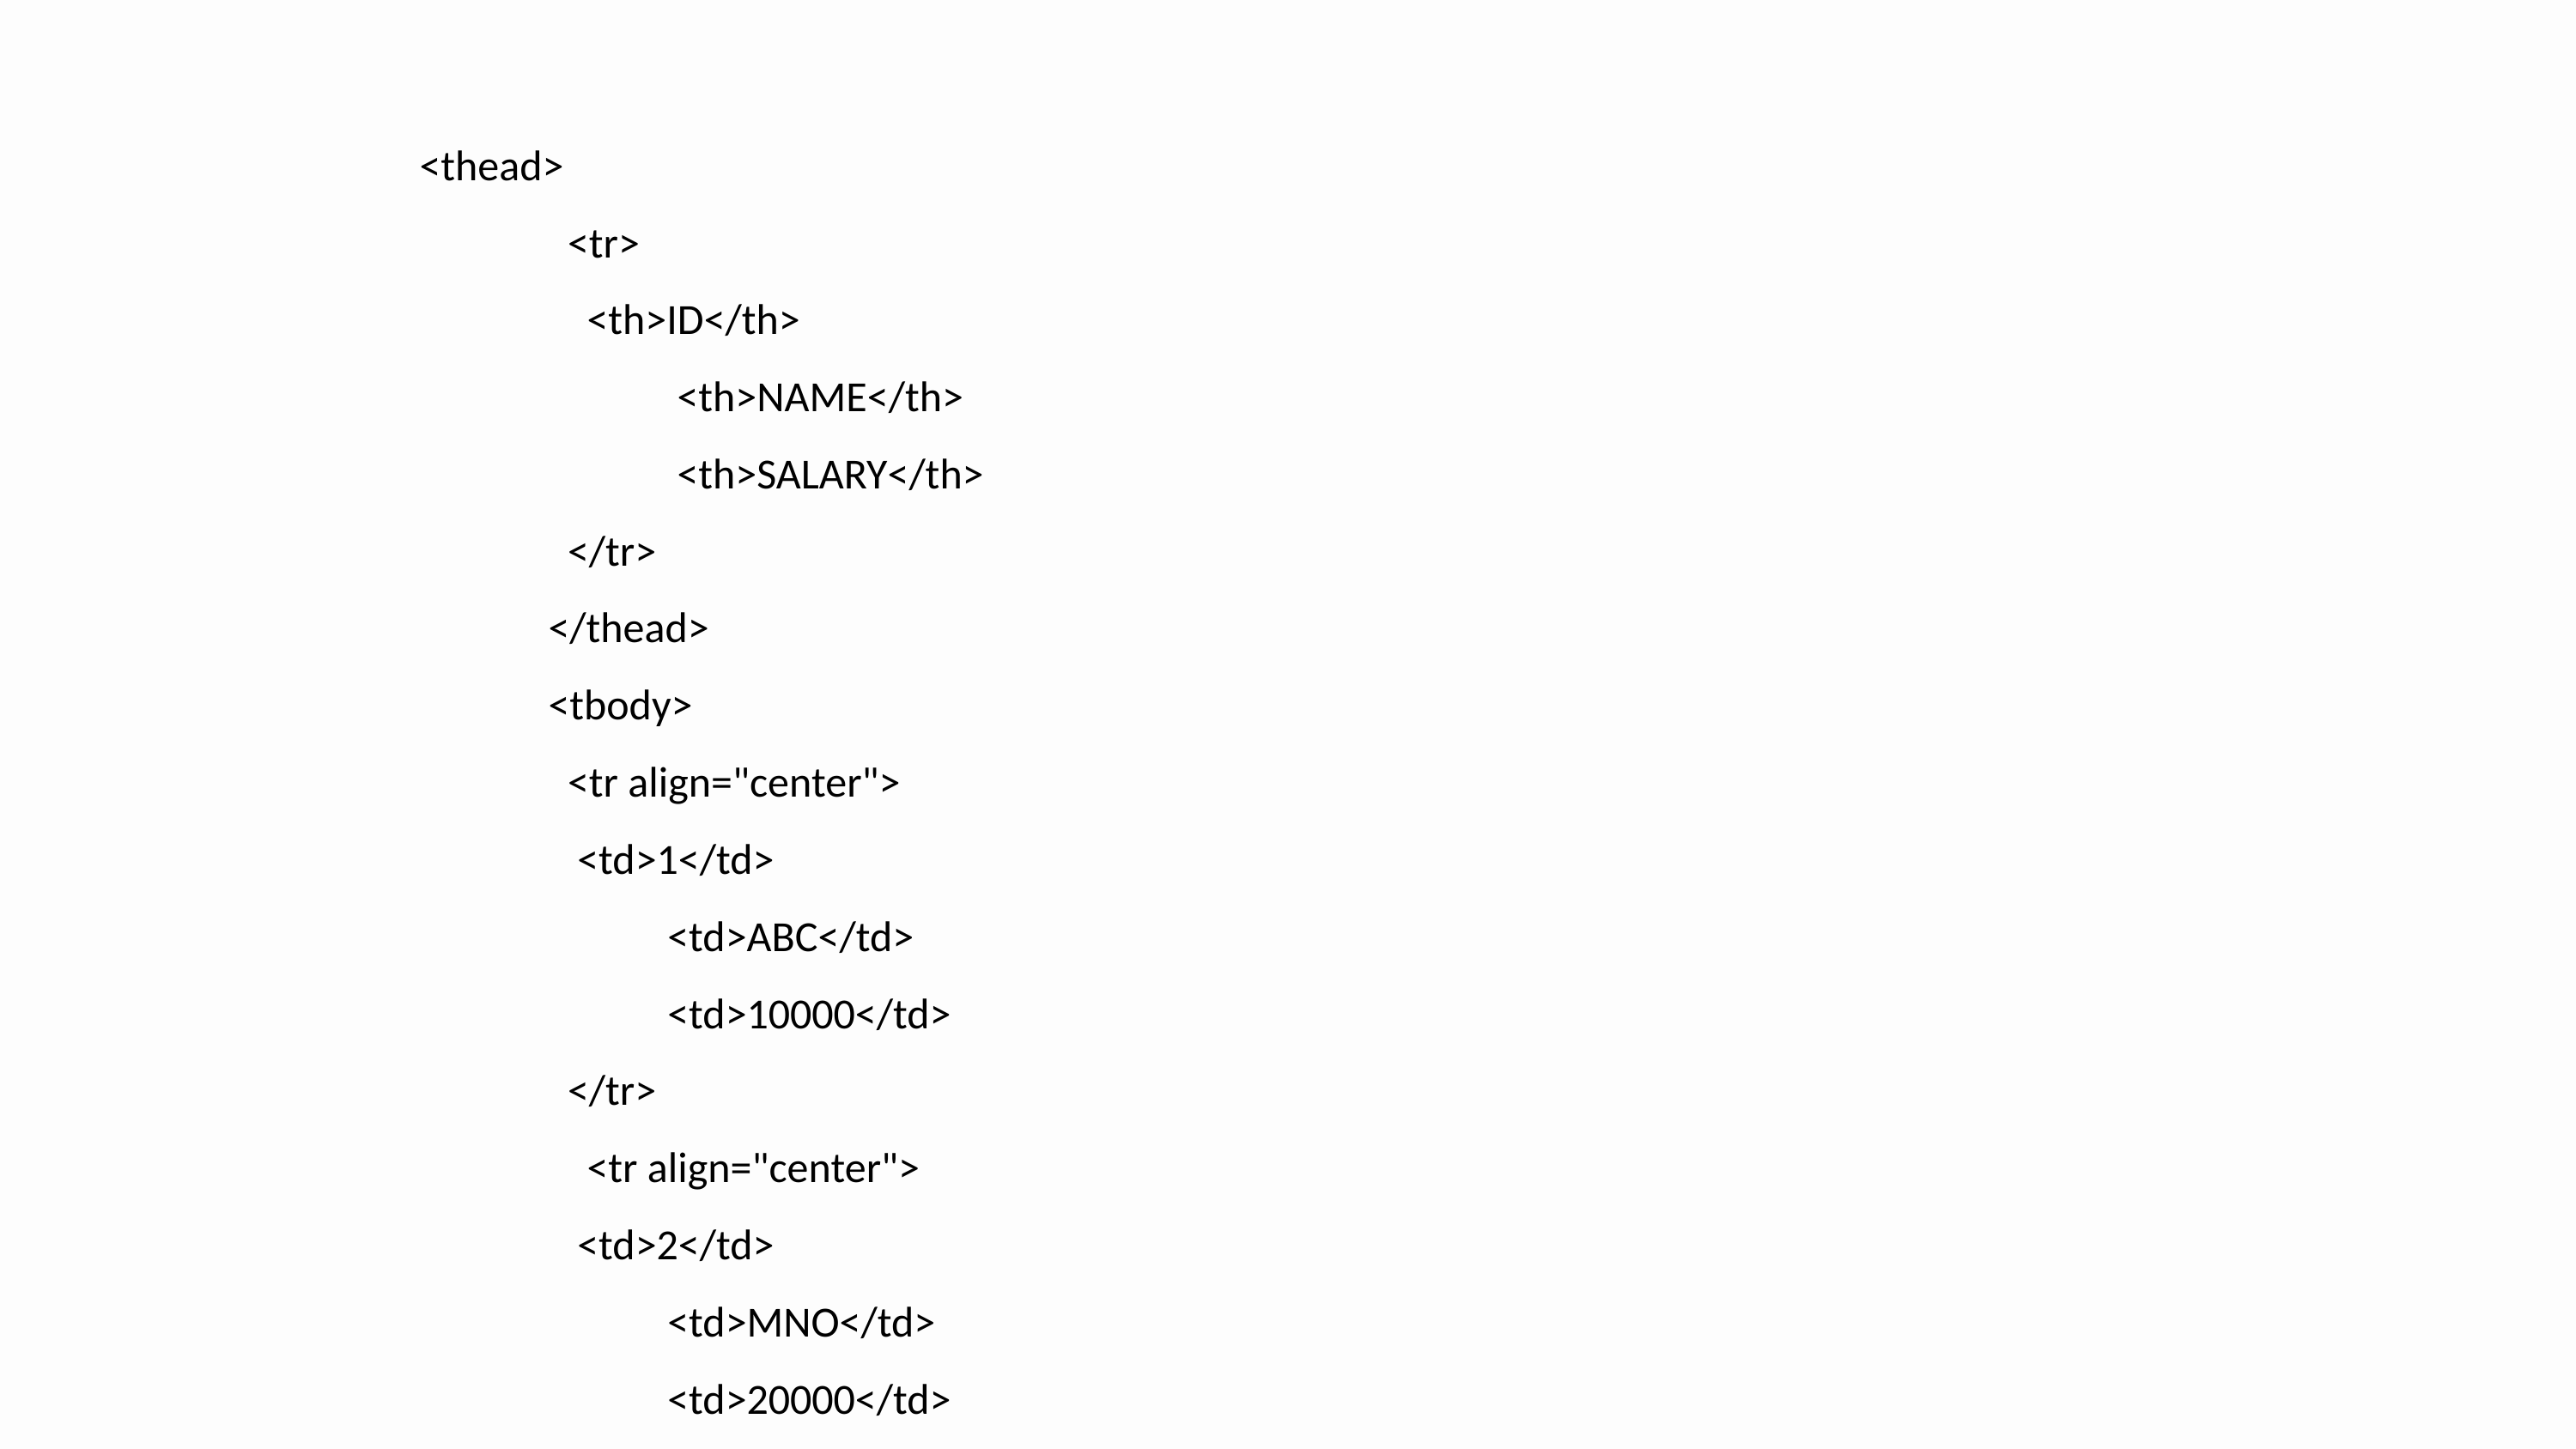

<thead>
	   <tr>
	     <th>ID</th>
		 <th>NAME</th>
		 <th>SALARY</th>
	   </tr>
	 </thead>
	 <tbody>
	   <tr align="center">
	    <td>1</td>
		<td>ABC</td>
		<td>10000</td>
	   </tr>
	     <tr align="center">
	    <td>2</td>
		<td>MNO</td>
		<td>20000</td>